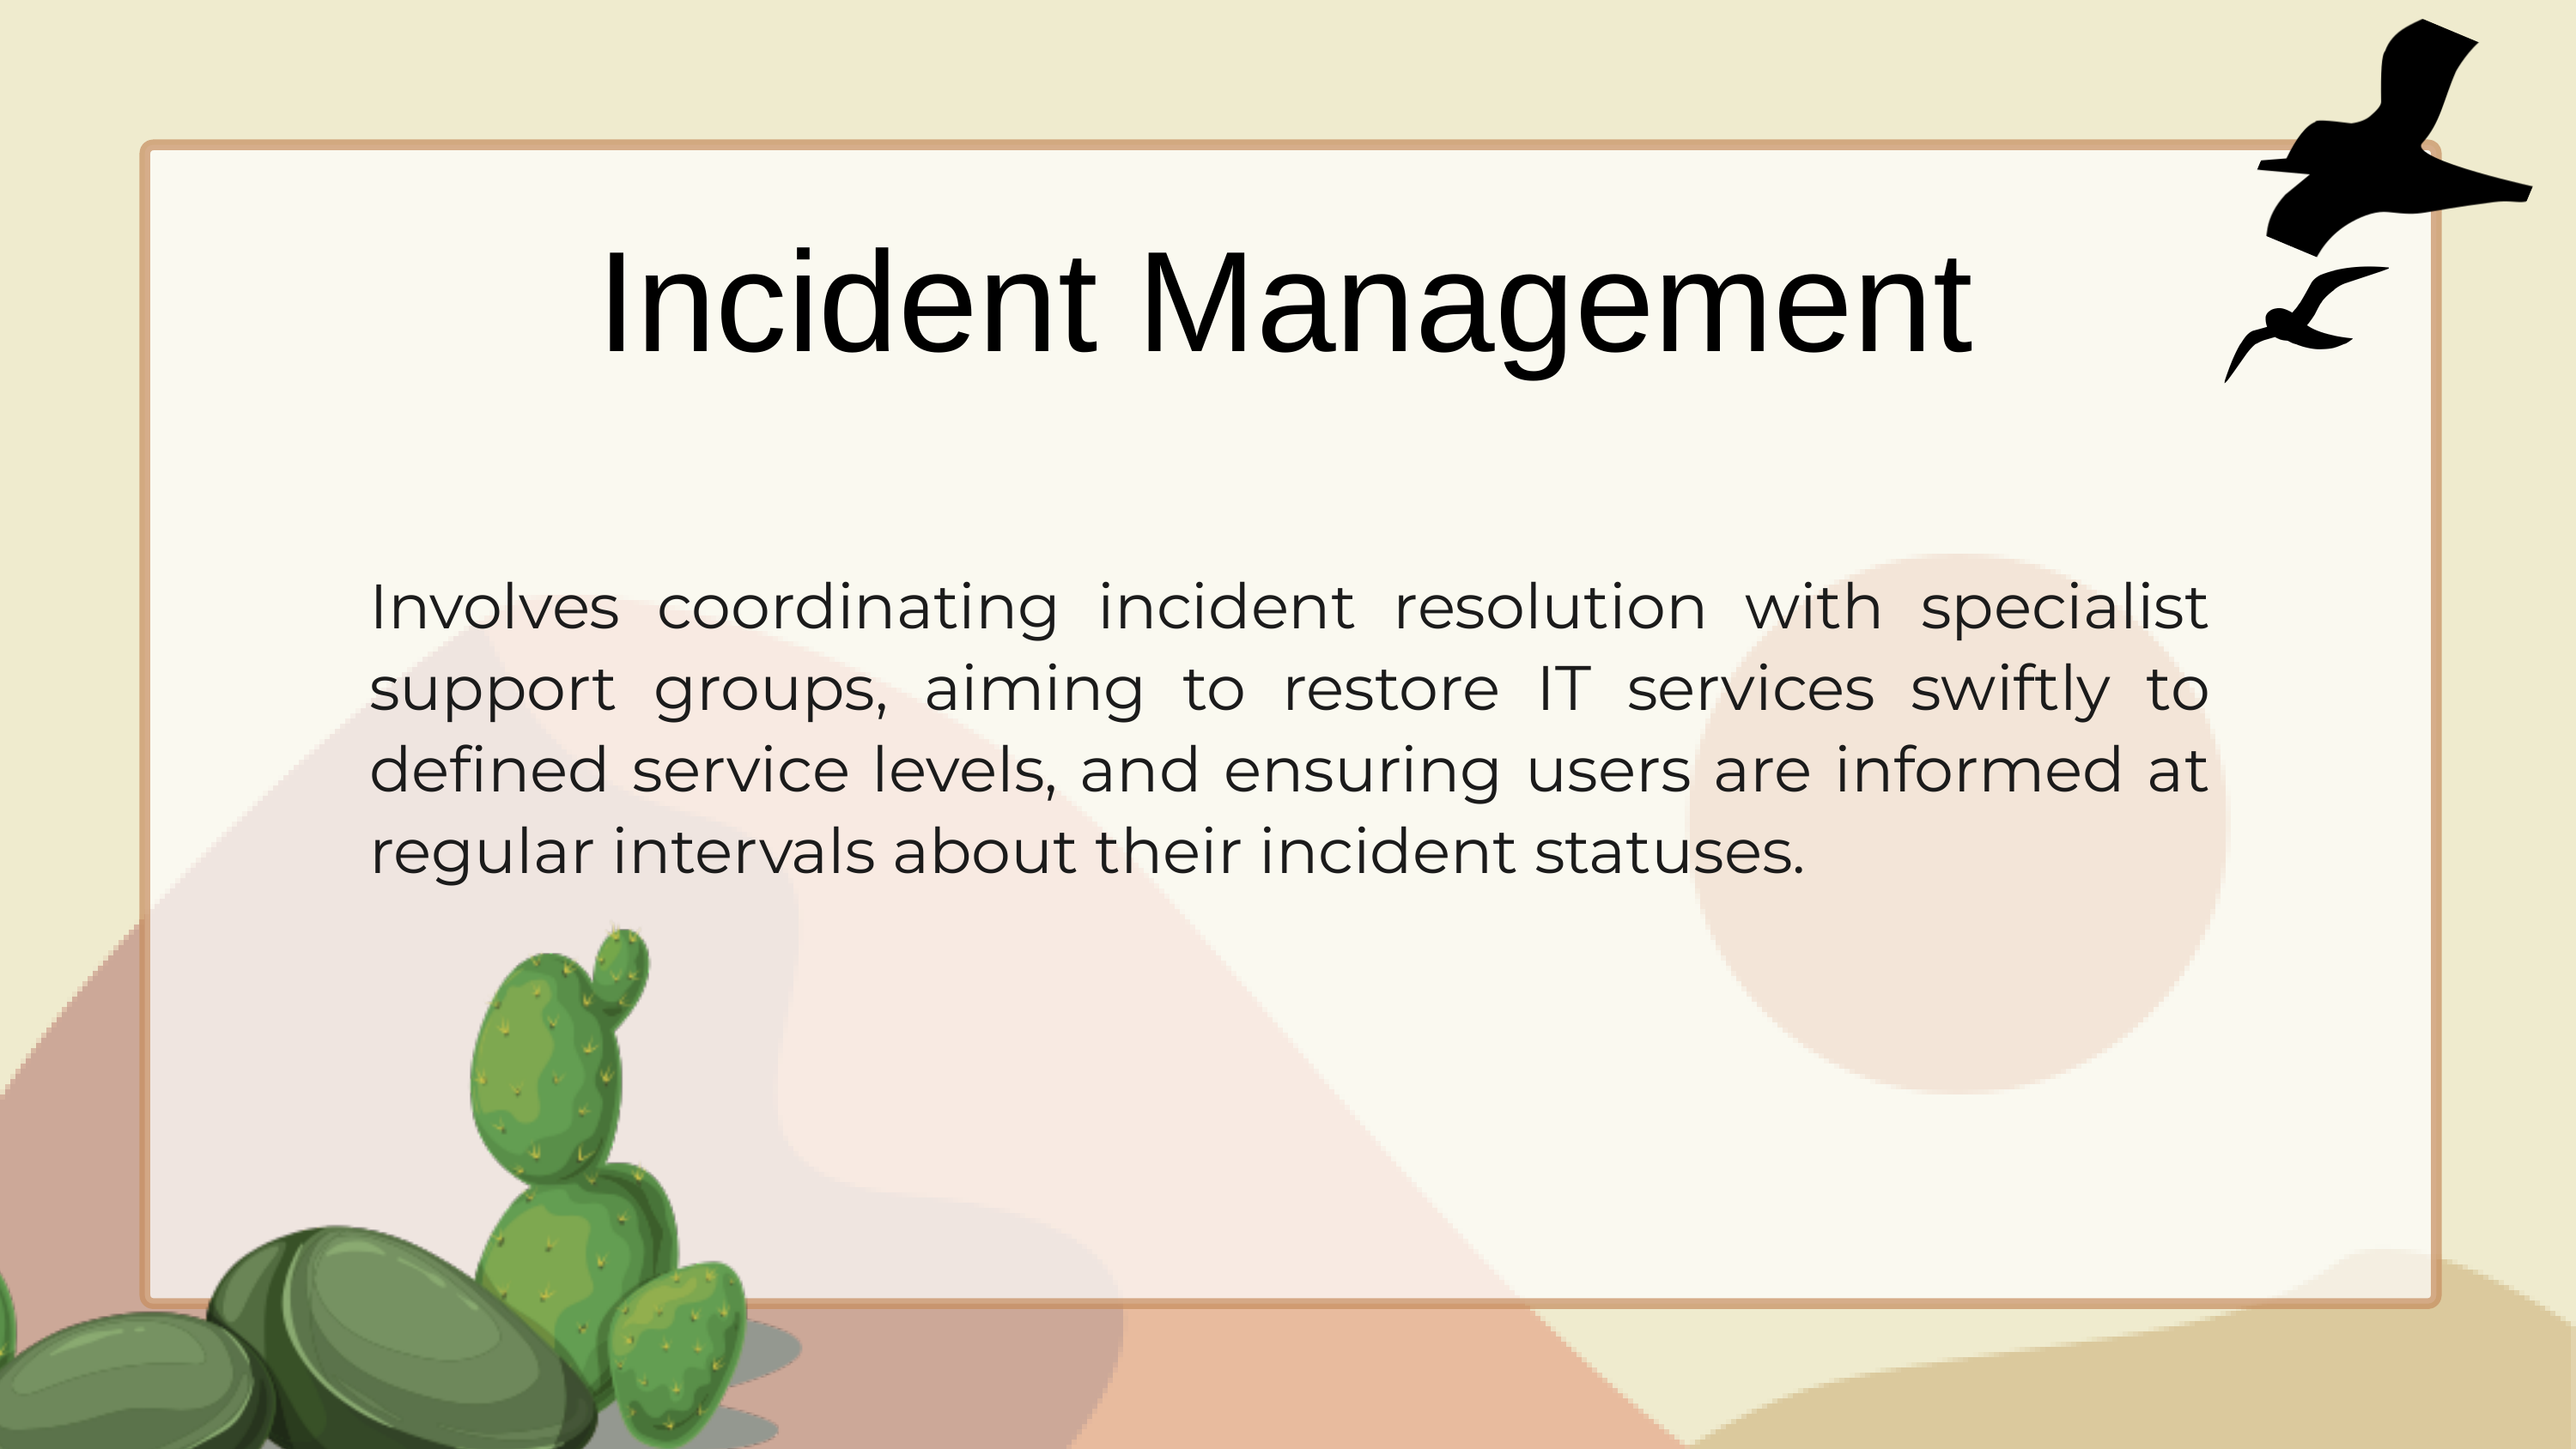

Incident Management

Involves coordinating incident resolution with specialist support groups, aiming to restore IT services swiftly to defined service levels, and ensuring users are informed at regular intervals about their incident statuses.